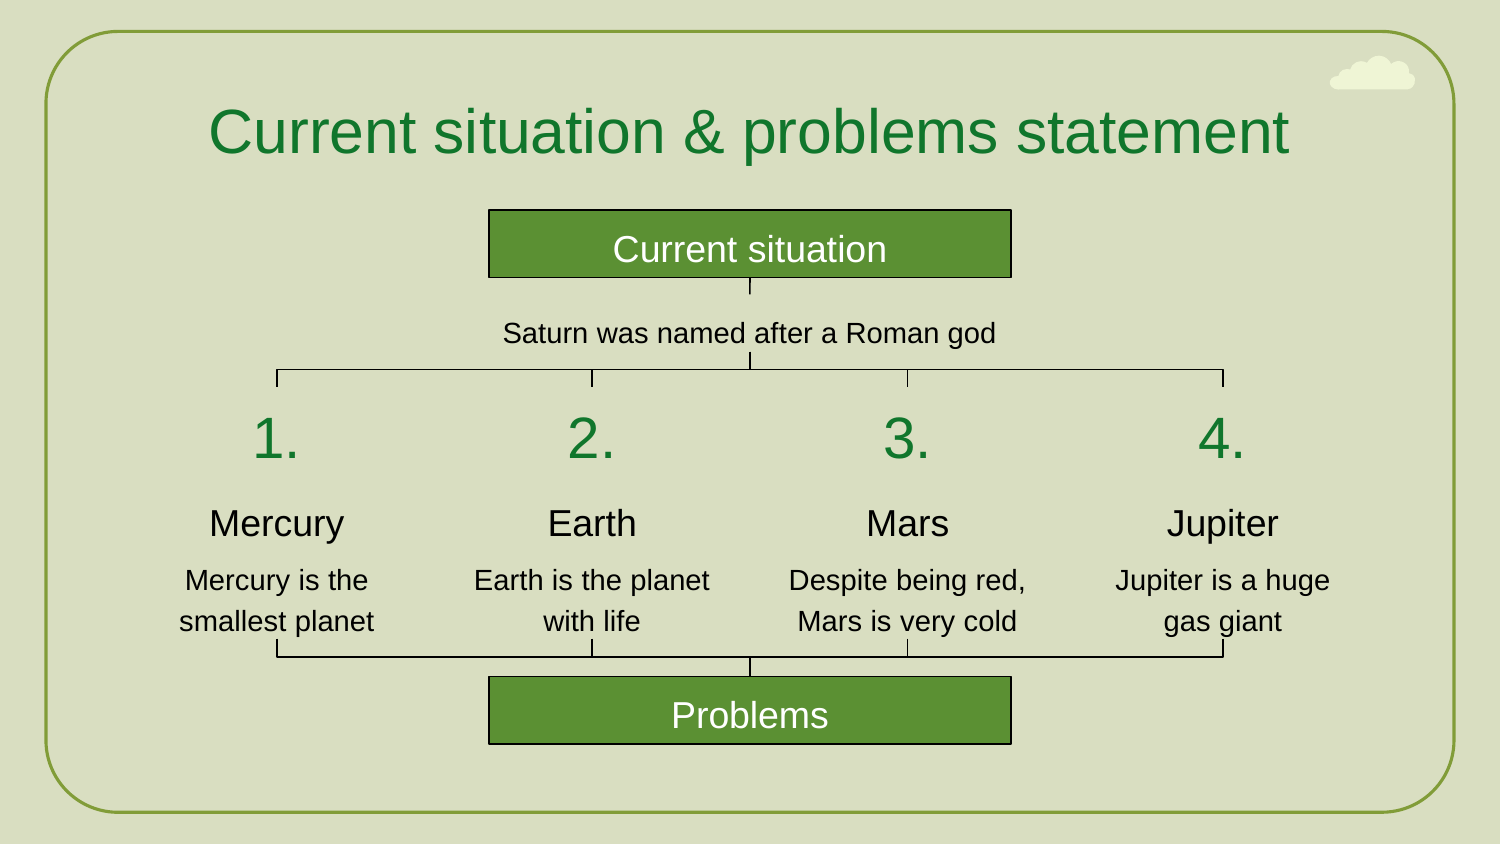

# Current situation & problems statement
Current situation
Saturn was named after a Roman god

1.
2.
3.
4.
Mercury
Earth
Mars
Jupiter
Mercury is the smallest planet
Earth is the planet with life
Despite being red, Mars is very cold
Jupiter is a huge gas giant
Problems